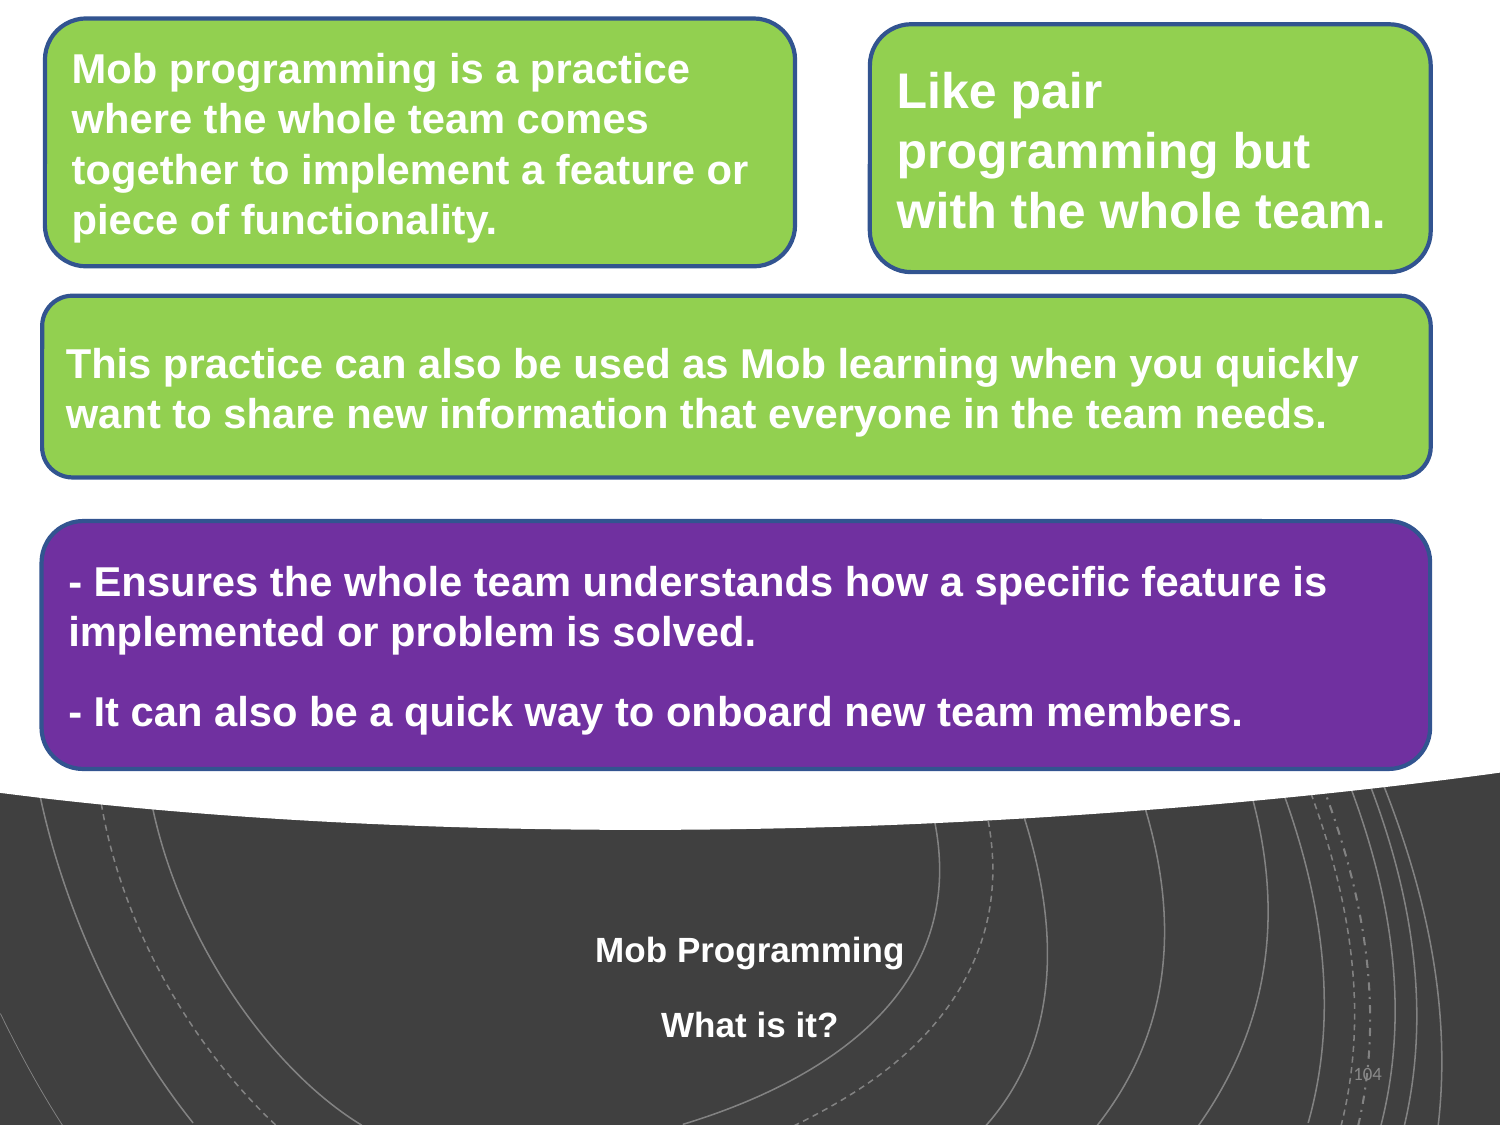

Mob programming is a practice where the whole team comes together to implement a feature or piece of functionality.
Like pair programming but with the whole team.
This practice can also be used as Mob learning when you quickly want to share new information that everyone in the team needs.
- Ensures the whole team understands how a specific feature is implemented or problem is solved.

- It can also be a quick way to onboard new team members.
# Mob Programming What is it?
104